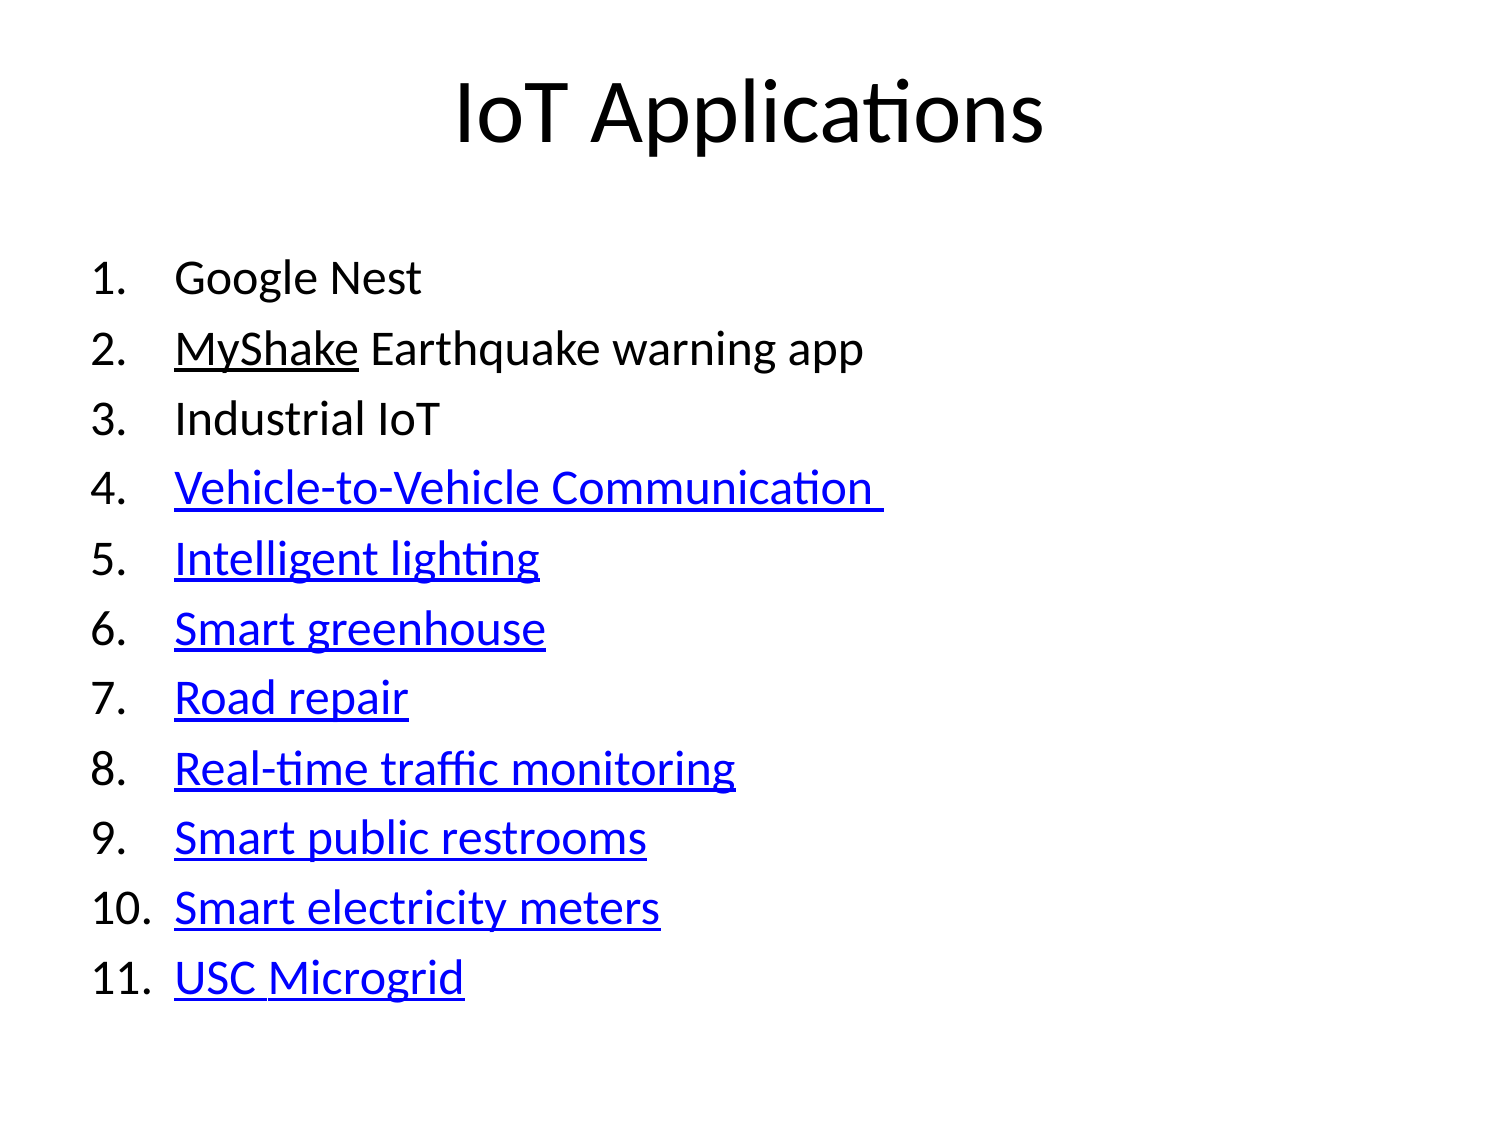

# IoT Applications
Google Nest
MyShake Earthquake warning app
Industrial IoT
Vehicle-to-Vehicle Communication
Intelligent lighting
Smart greenhouse
Road repair
Real-time traffic monitoring
Smart public restrooms
Smart electricity meters
USC Microgrid